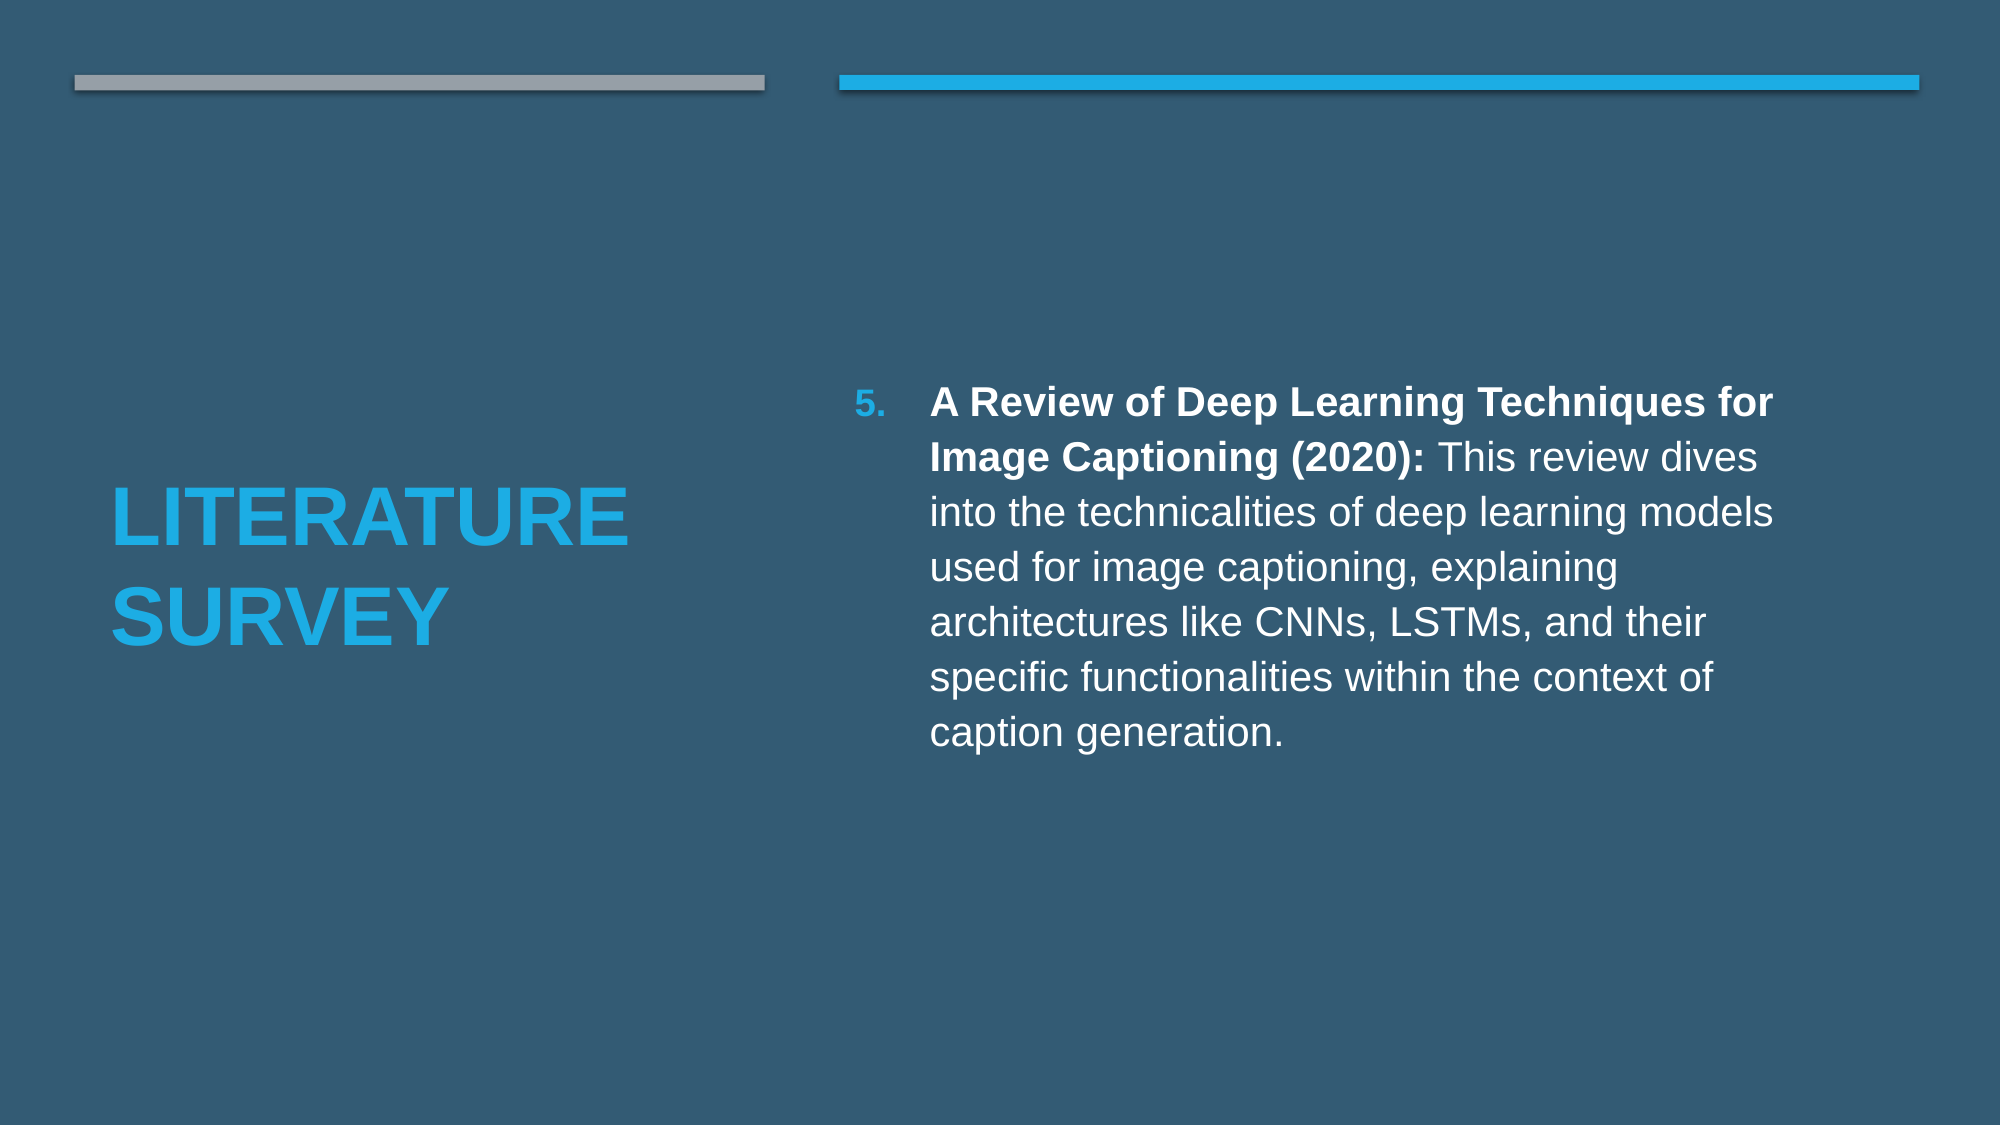

A Review of Deep Learning Techniques for Image Captioning (2020): This review dives into the technicalities of deep learning models used for image captioning, explaining architectures like CNNs, LSTMs, and their specific functionalities within the context of caption generation.
# Literature survey